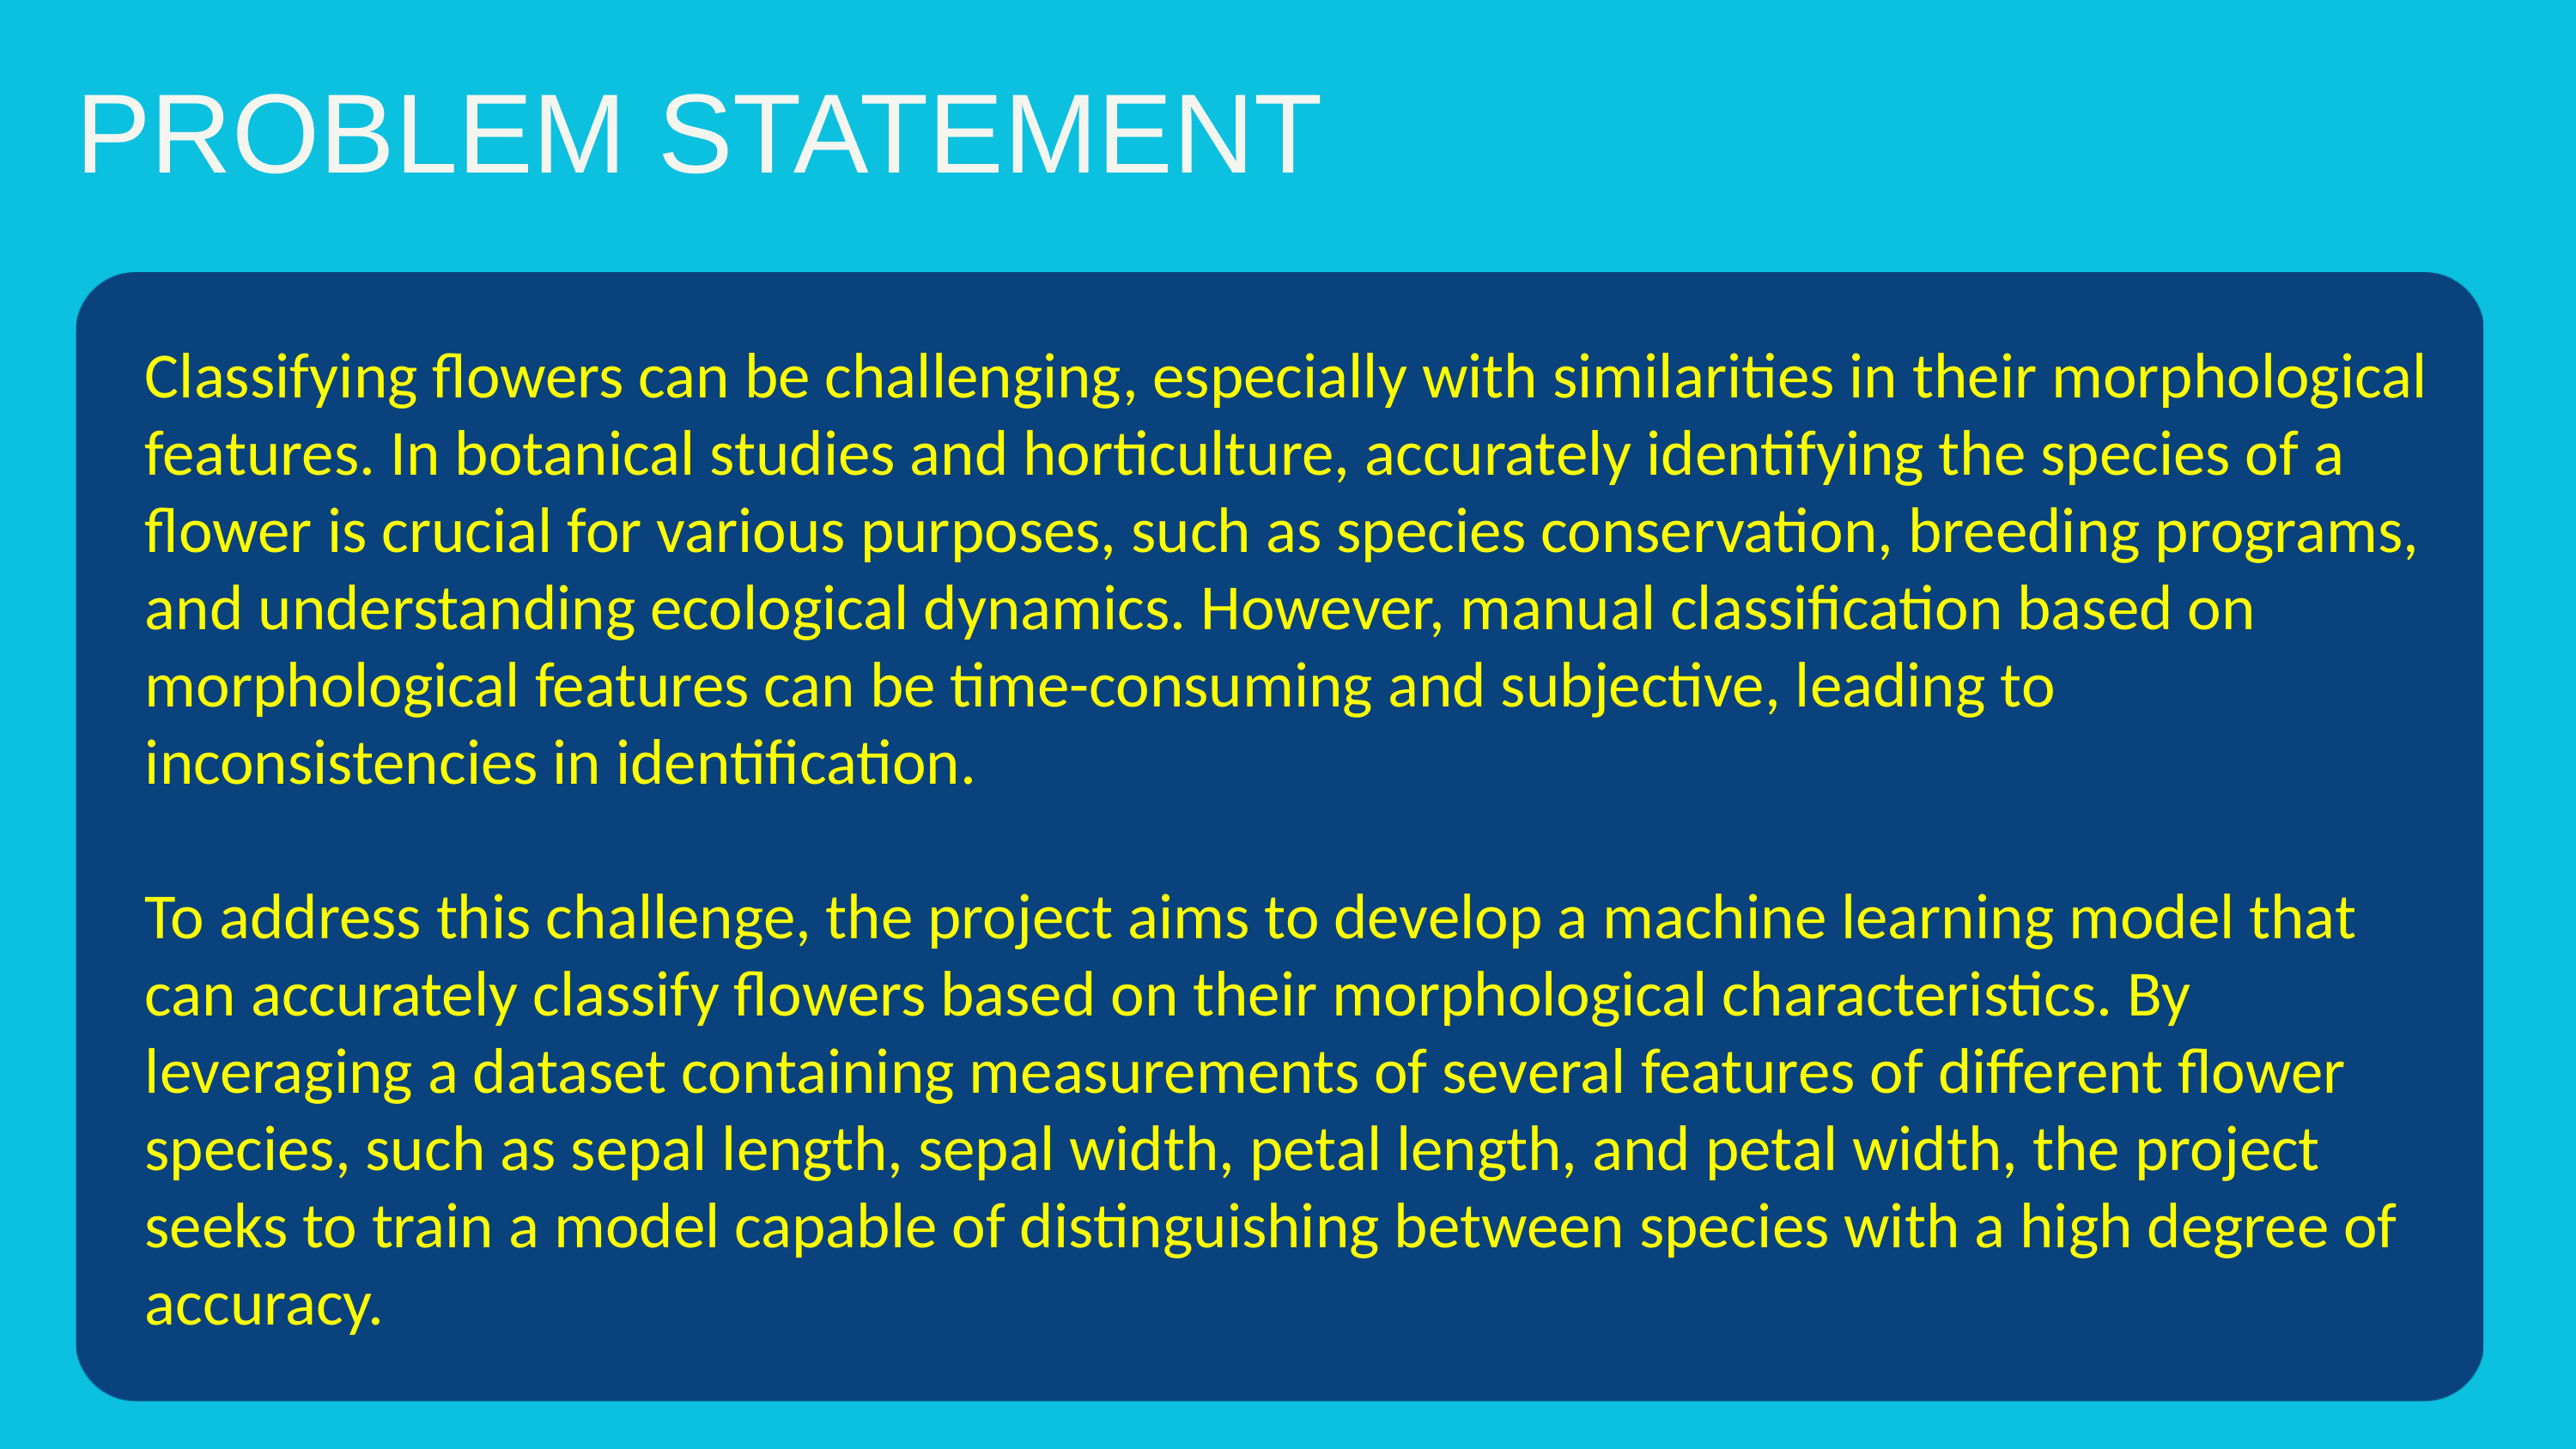

PROBLEM STATEMENT

Classifying flowers can be challenging, especially with similarities in their morphological features. In botanical studies and horticulture, accurately identifying the species of a flower is crucial for various purposes, such as species conservation, breeding programs, and understanding ecological dynamics. However, manual classification based on morphological features can be time-consuming and subjective, leading to inconsistencies in identification.

To address this challenge, the project aims to develop a machine learning model that can accurately classify flowers based on their morphological characteristics. By leveraging a dataset containing measurements of several features of different flower species, such as sepal length, sepal width, petal length, and petal width, the project seeks to train a model capable of distinguishing between species with a high degree of accuracy.